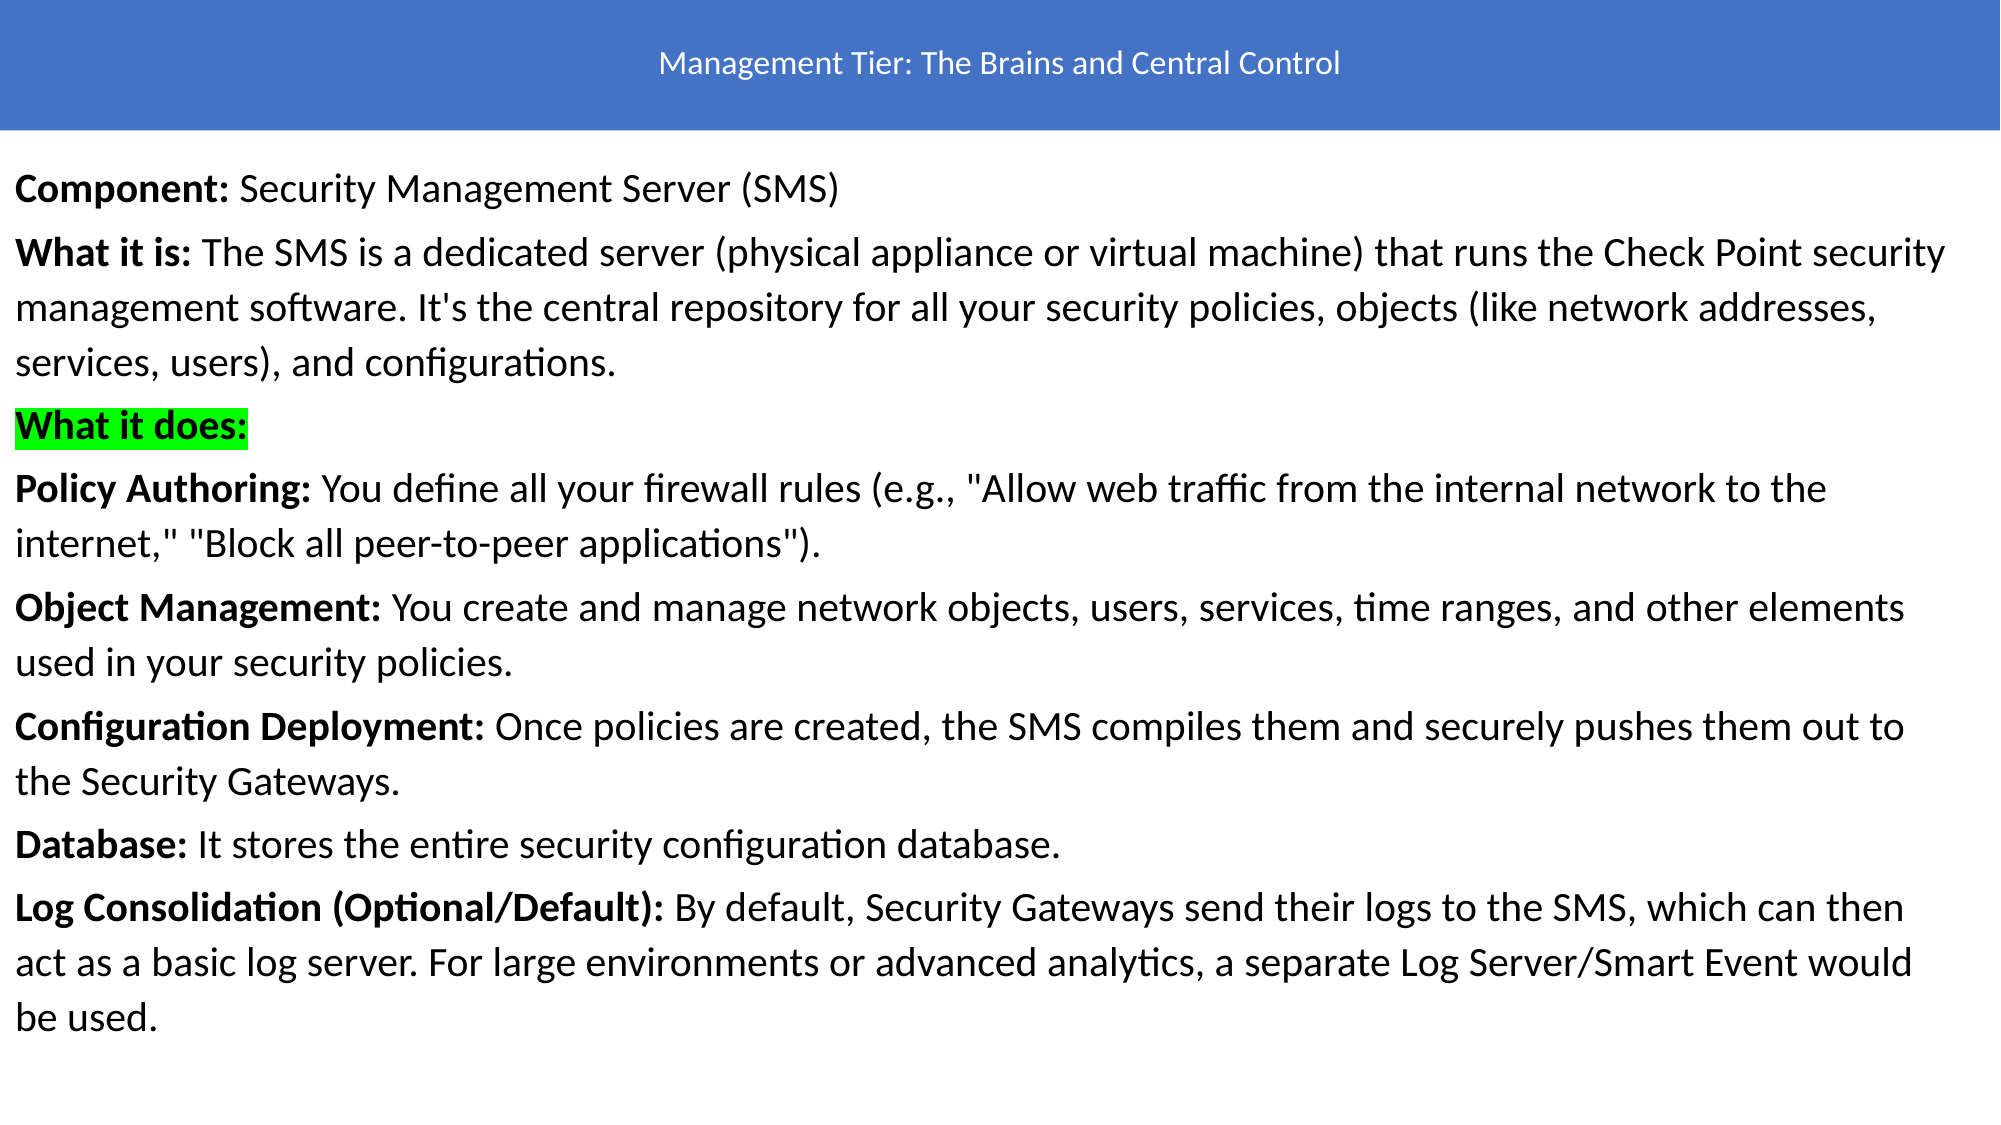

# Management Tier: The Brains and Central Control
Component: Security Management Server (SMS)
What it is: The SMS is a dedicated server (physical appliance or virtual machine) that runs the Check Point security management software. It's the central repository for all your security policies, objects (like network addresses, services, users), and configurations.
What it does:
Policy Authoring: You define all your firewall rules (e.g., "Allow web traffic from the internal network to the internet," "Block all peer-to-peer applications").
Object Management: You create and manage network objects, users, services, time ranges, and other elements used in your security policies.
Configuration Deployment: Once policies are created, the SMS compiles them and securely pushes them out to the Security Gateways.
Database: It stores the entire security configuration database.
Log Consolidation (Optional/Default): By default, Security Gateways send their logs to the SMS, which can then act as a basic log server. For large environments or advanced analytics, a separate Log Server/Smart Event would be used.